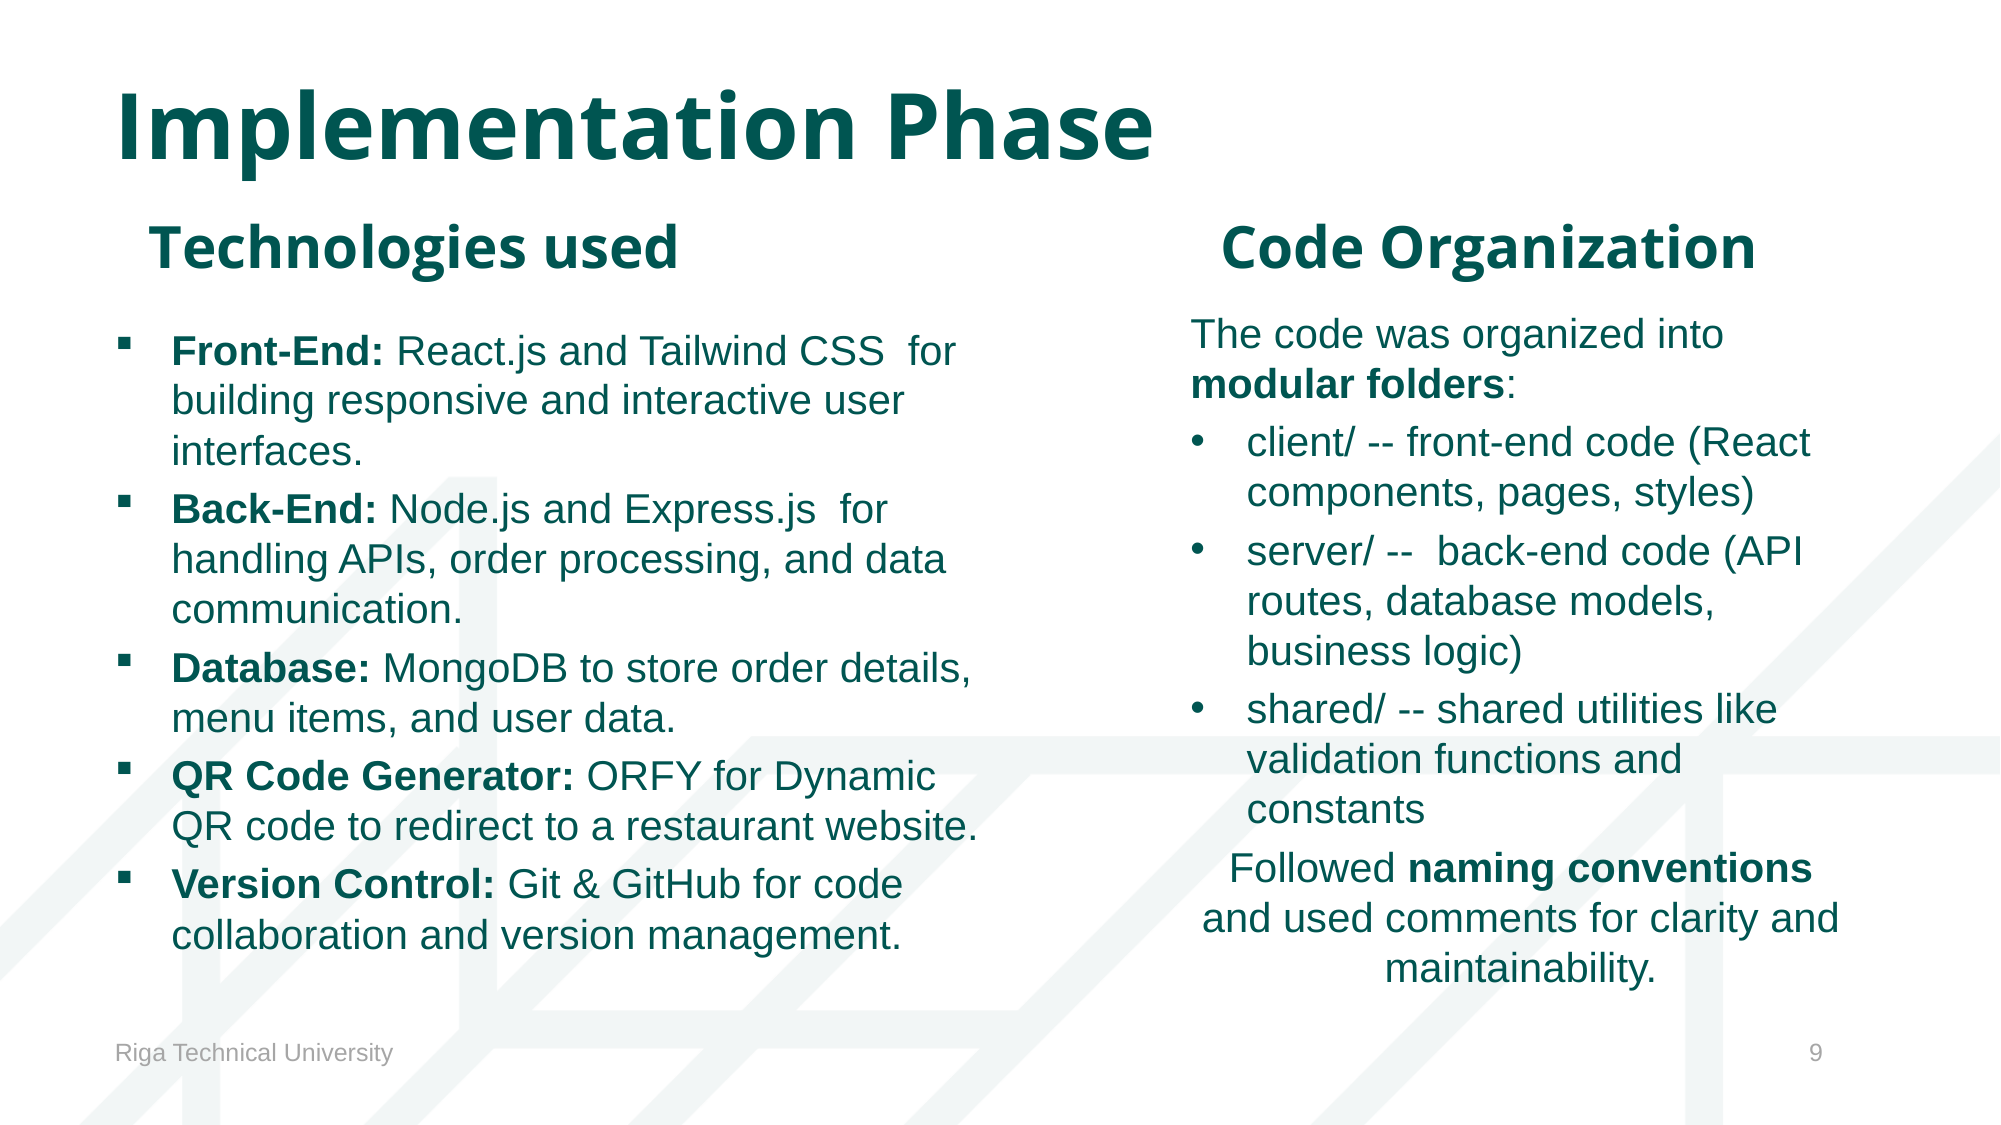

# Implementation Phase
Code Organization
Technologies used
The code was organized into modular folders:
client/ -- front-end code (React components, pages, styles)
server/ --  back-end code (API routes, database models, business logic)
shared/ -- shared utilities like validation functions and constants
Followed naming conventions and used comments for clarity and maintainability.
Front-End: React.js and Tailwind CSS  for building responsive and interactive user interfaces.
Back-End: Node.js and Express.js  for handling APIs, order processing, and data communication.
Database: MongoDB to store order details, menu items, and user data.
QR Code Generator: ORFY for Dynamic QR code to redirect to a restaurant website.
Version Control: Git & GitHub for code collaboration and version management.
Riga Technical University